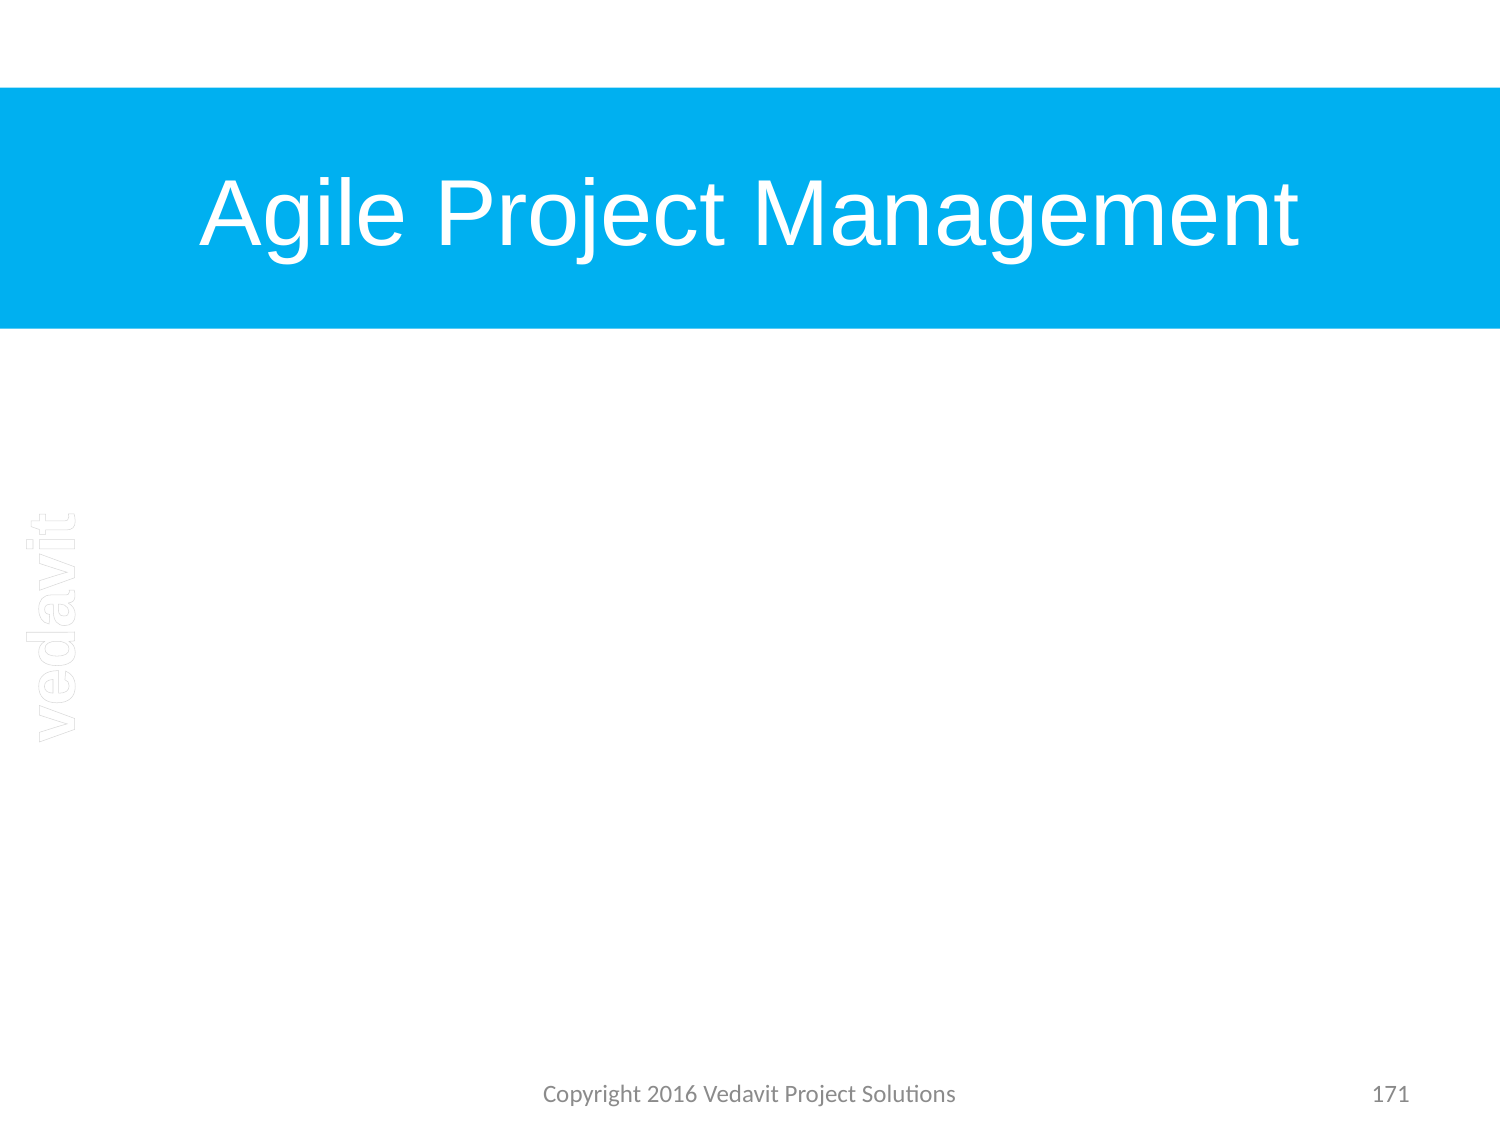

# Agile Project Management
Copyright 2016 Vedavit Project Solutions
171